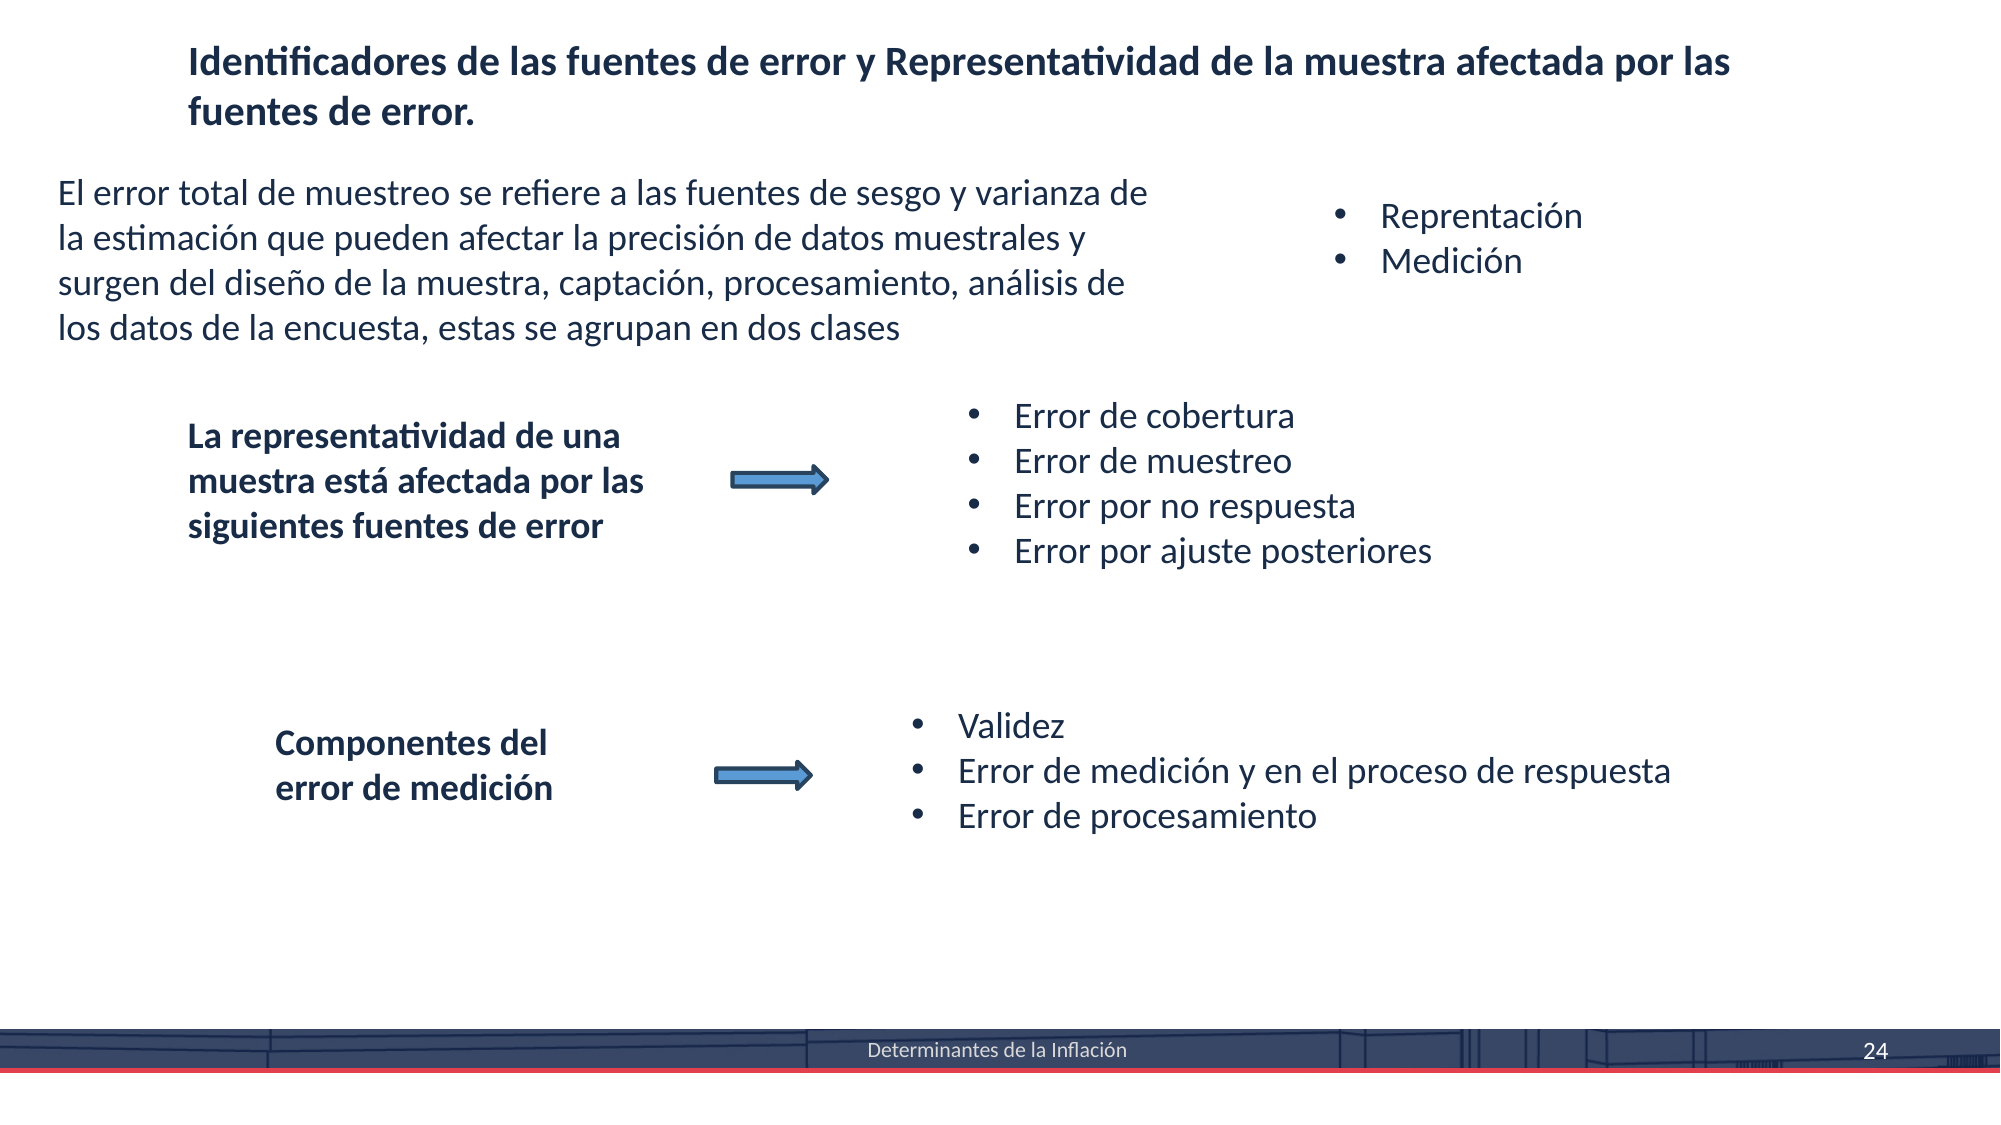

Identificadores de las fuentes de error y Representatividad de la muestra afectada por las fuentes de error.
El error total de muestreo se refiere a las fuentes de sesgo y varianza de la estimación que pueden afectar la precisión de datos muestrales y surgen del diseño de la muestra, captación, procesamiento, análisis de los datos de la encuesta, estas se agrupan en dos clases
Reprentación
Medición

Error de cobertura
Error de muestreo
Error por no respuesta
Error por ajuste posteriores

La representatividad de una muestra está afectada por las siguientes fuentes de error

Validez
Error de medición y en el proceso de respuesta
Error de procesamiento

Componentes del error de medición

Determinantes de la Inflación